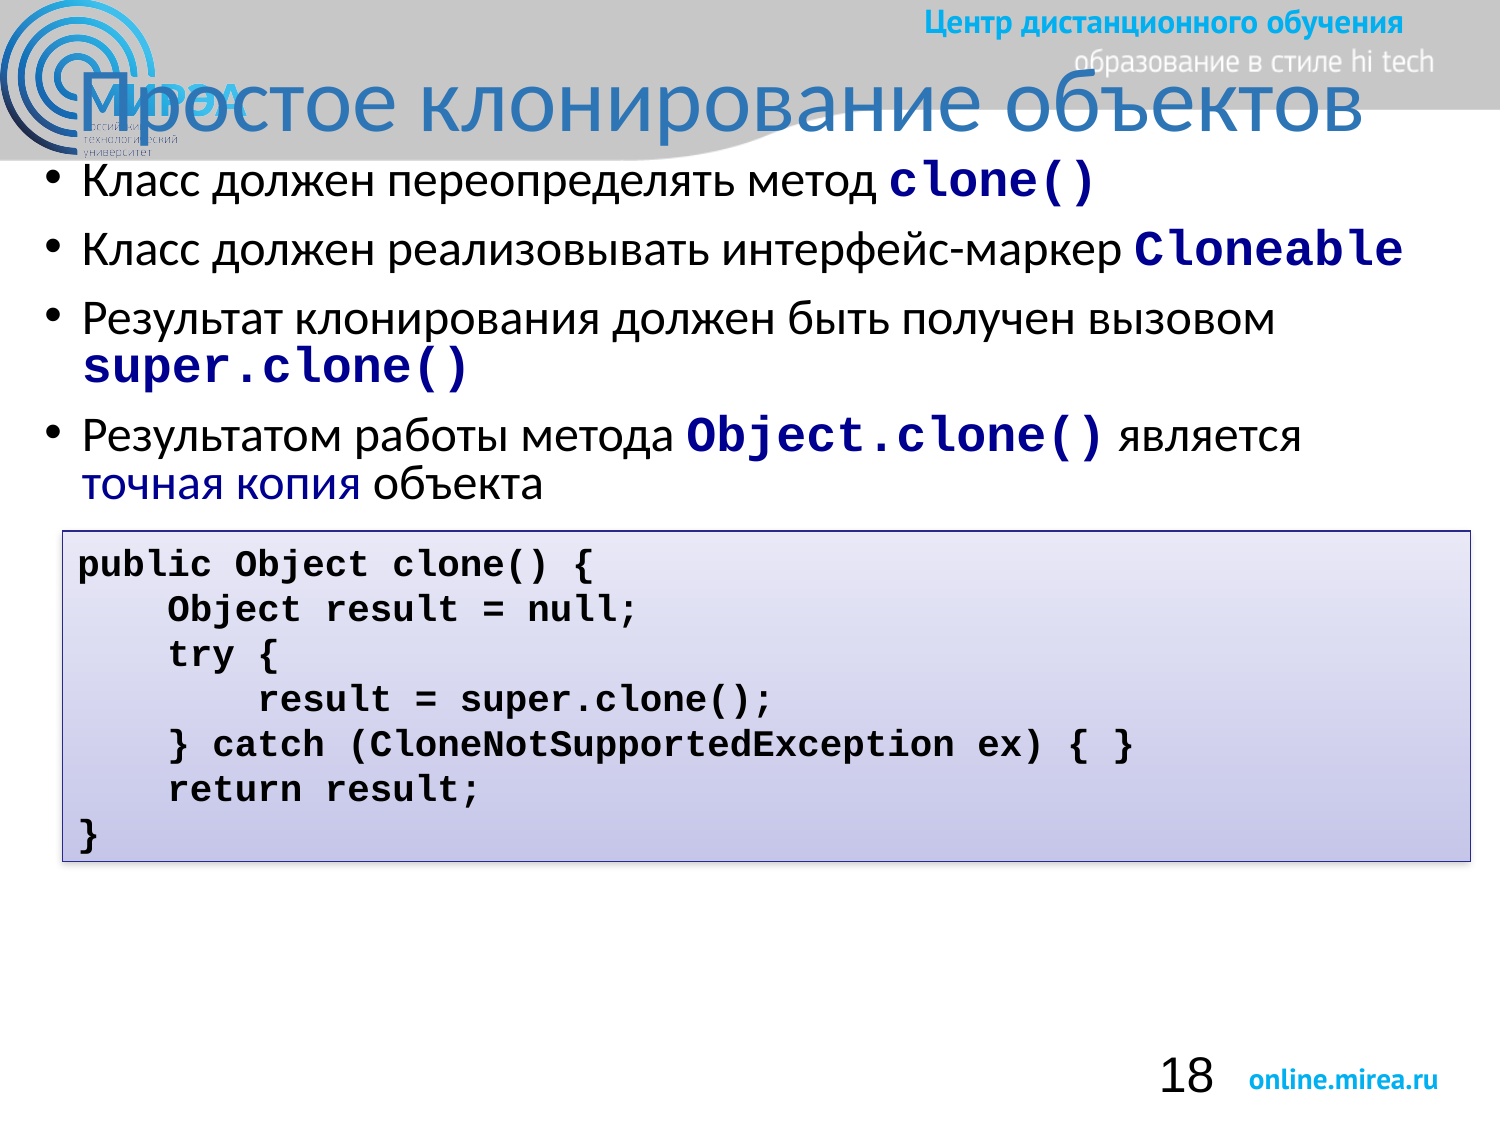

# Простое клонирование объектов
Класс должен переопределять метод clone()
Класс должен реализовывать интерфейс-маркер Cloneable
Результат клонирования должен быть получен вызовом super.clone()
Результатом работы метода Object.clone() является точная копия объекта
public Object clone() {
    Object result = null;
    try {
        result = super.clone();
    } catch (CloneNotSupportedException ex) { }
    return result;
}
18